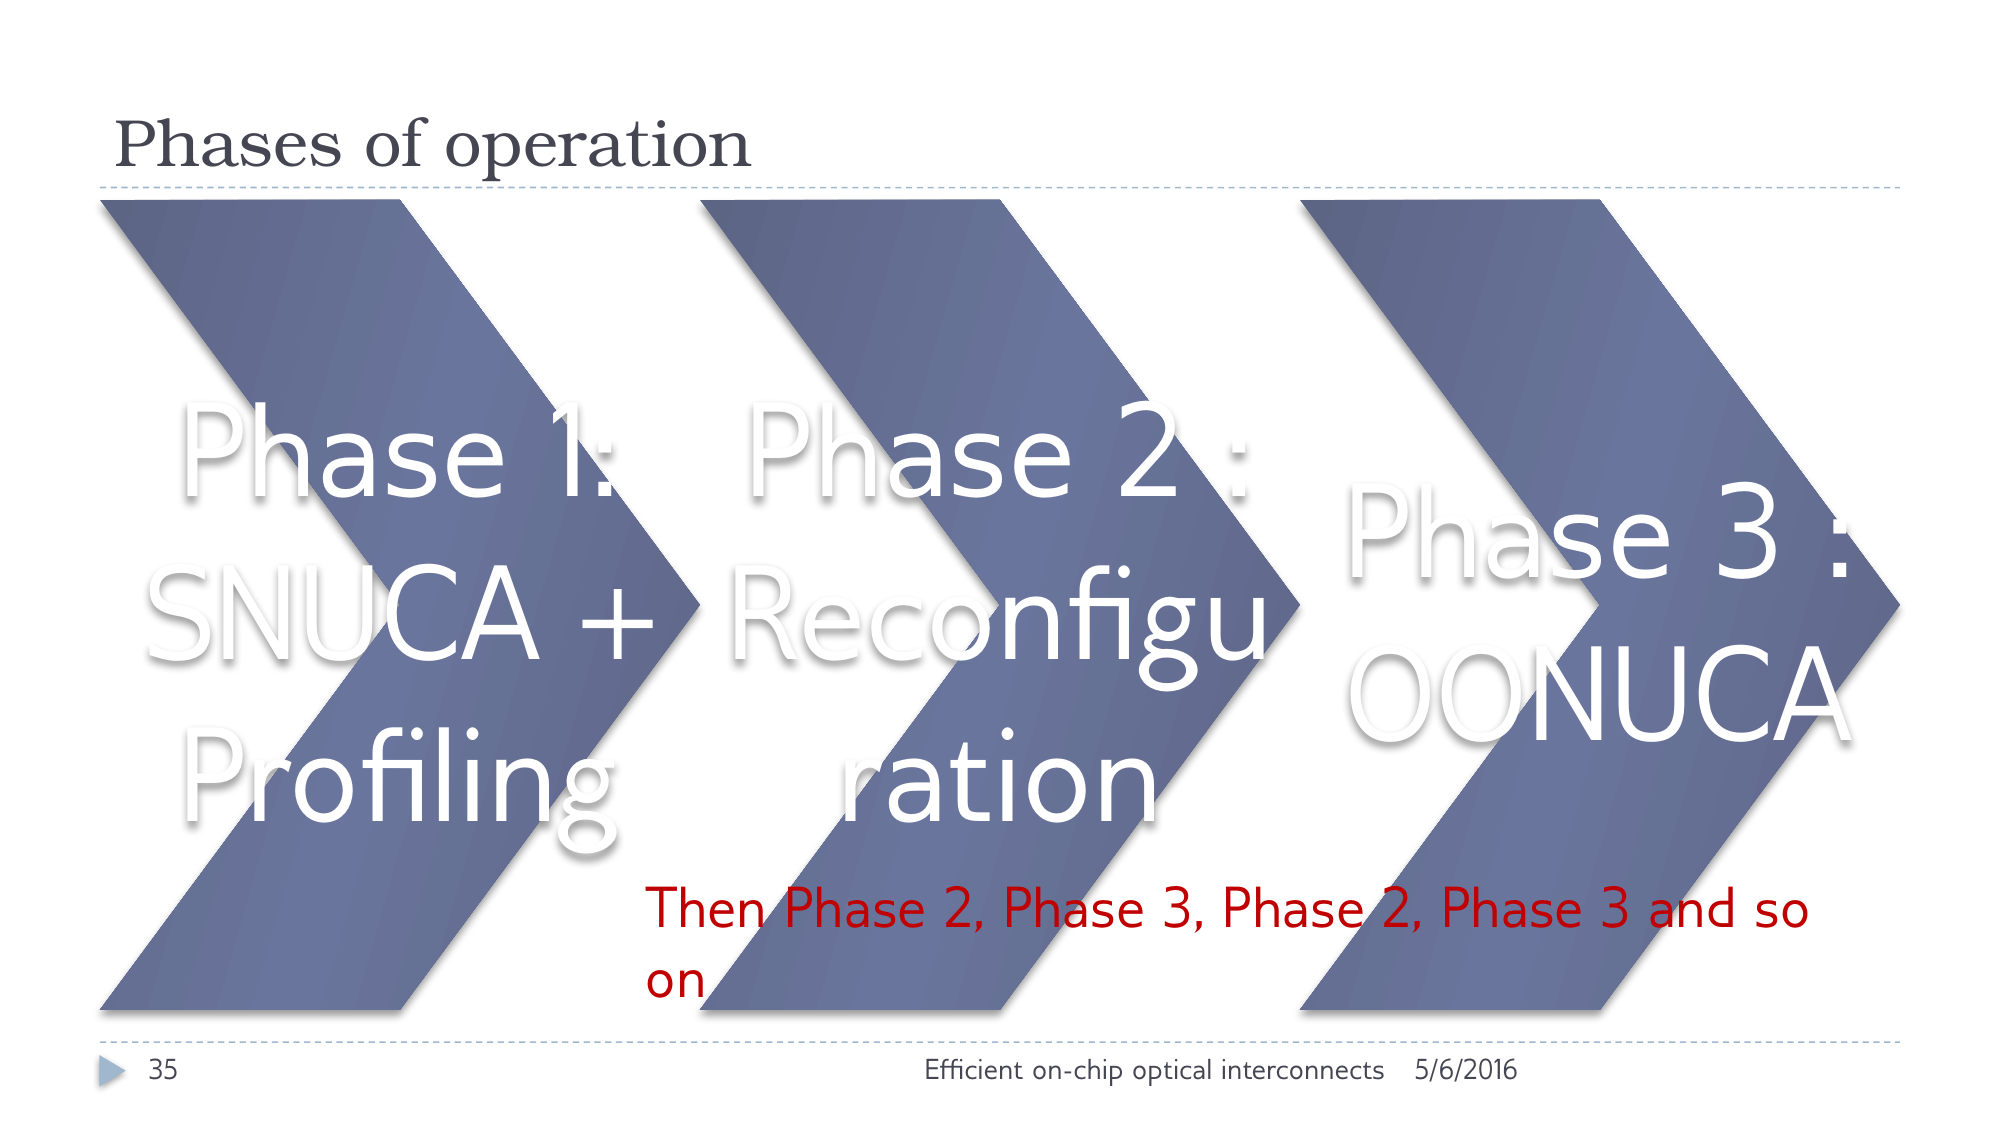

# Phases of operation

Then Phase 2, Phase 3, Phase 2, Phase 3 and so on
35
Efficient on-chip optical interconnects
5/6/2016